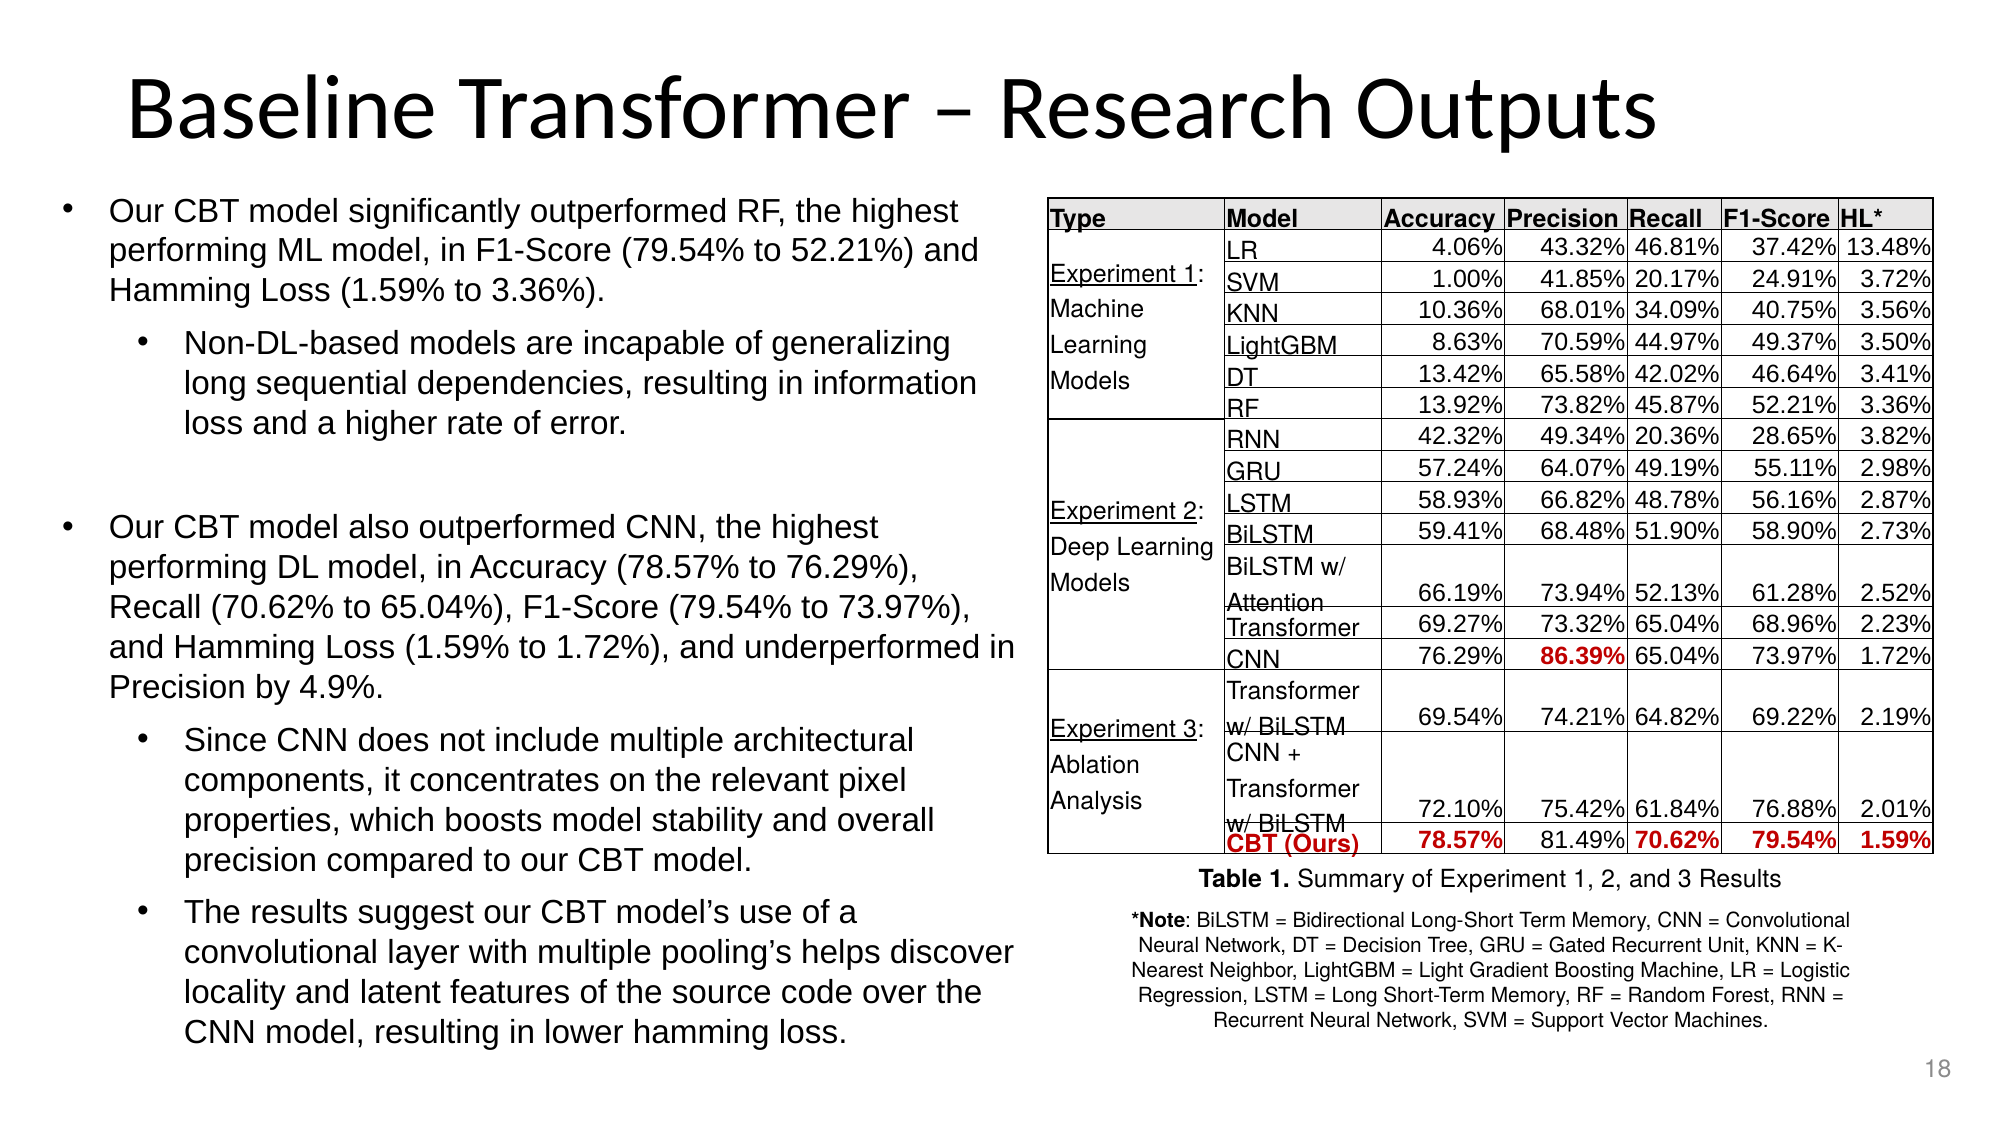

Baseline Transformer – Research Outputs
Our CBT model significantly outperformed RF, the highest performing ML model, in F1-Score (79.54% to 52.21%) and Hamming Loss (1.59% to 3.36%).
Non-DL-based models are incapable of generalizing long sequential dependencies, resulting in information loss and a higher rate of error.

Our CBT model also outperformed CNN, the highest performing DL model, in Accuracy (78.57% to 76.29%), Recall (70.62% to 65.04%), F1-Score (79.54% to 73.97%), and Hamming Loss (1.59% to 1.72%), and underperformed in Precision by 4.9%.
Since CNN does not include multiple architectural components, it concentrates on the relevant pixel properties, which boosts model stability and overall precision compared to our CBT model.
The results suggest our CBT model’s use of a convolutional layer with multiple pooling’s helps discover locality and latent features of the source code over the CNN model, resulting in lower hamming loss.
| Type | Model | Accuracy | Precision | Recall | F1-Score | HL\* |
| --- | --- | --- | --- | --- | --- | --- |
| Experiment 1: Machine Learning Models | LR | 4.06% | 43.32% | 46.81% | 37.42% | 13.48% |
|  | SVM | 1.00% | 41.85% | 20.17% | 24.91% | 3.72% |
|  | KNN | 10.36% | 68.01% | 34.09% | 40.75% | 3.56% |
|  | LightGBM | 8.63% | 70.59% | 44.97% | 49.37% | 3.50% |
|  | DT | 13.42% | 65.58% | 42.02% | 46.64% | 3.41% |
|  | RF | 13.92% | 73.82% | 45.87% | 52.21% | 3.36% |
| Experiment 2: Deep Learning Models | RNN | 42.32% | 49.34% | 20.36% | 28.65% | 3.82% |
|  | GRU | 57.24% | 64.07% | 49.19% | 55.11% | 2.98% |
|  | LSTM | 58.93% | 66.82% | 48.78% | 56.16% | 2.87% |
|  | BiLSTM | 59.41% | 68.48% | 51.90% | 58.90% | 2.73% |
|  | BiLSTM w/ Attention | 66.19% | 73.94% | 52.13% | 61.28% | 2.52% |
|  | Transformer | 69.27% | 73.32% | 65.04% | 68.96% | 2.23% |
|  | CNN | 76.29% | 86.39% | 65.04% | 73.97% | 1.72% |
| Experiment 3: Ablation Analysis | Transformer w/ BiLSTM | 69.54% | 74.21% | 64.82% | 69.22% | 2.19% |
|  | CNN + Transformer w/ BiLSTM | 72.10% | 75.42% | 61.84% | 76.88% | 2.01% |
|  | CBT (Ours) | 78.57% | 81.49% | 70.62% | 79.54% | 1.59% |
Table 1. Summary of Experiment 1, 2, and 3 Results
*Note: BiLSTM = Bidirectional Long-Short Term Memory, CNN = Convolutional Neural Network, DT = Decision Tree, GRU = Gated Recurrent Unit, KNN = K-Nearest Neighbor, LightGBM = Light Gradient Boosting Machine, LR = Logistic Regression, LSTM = Long Short-Term Memory, RF = Random Forest, RNN = Recurrent Neural Network, SVM = Support Vector Machines.
18